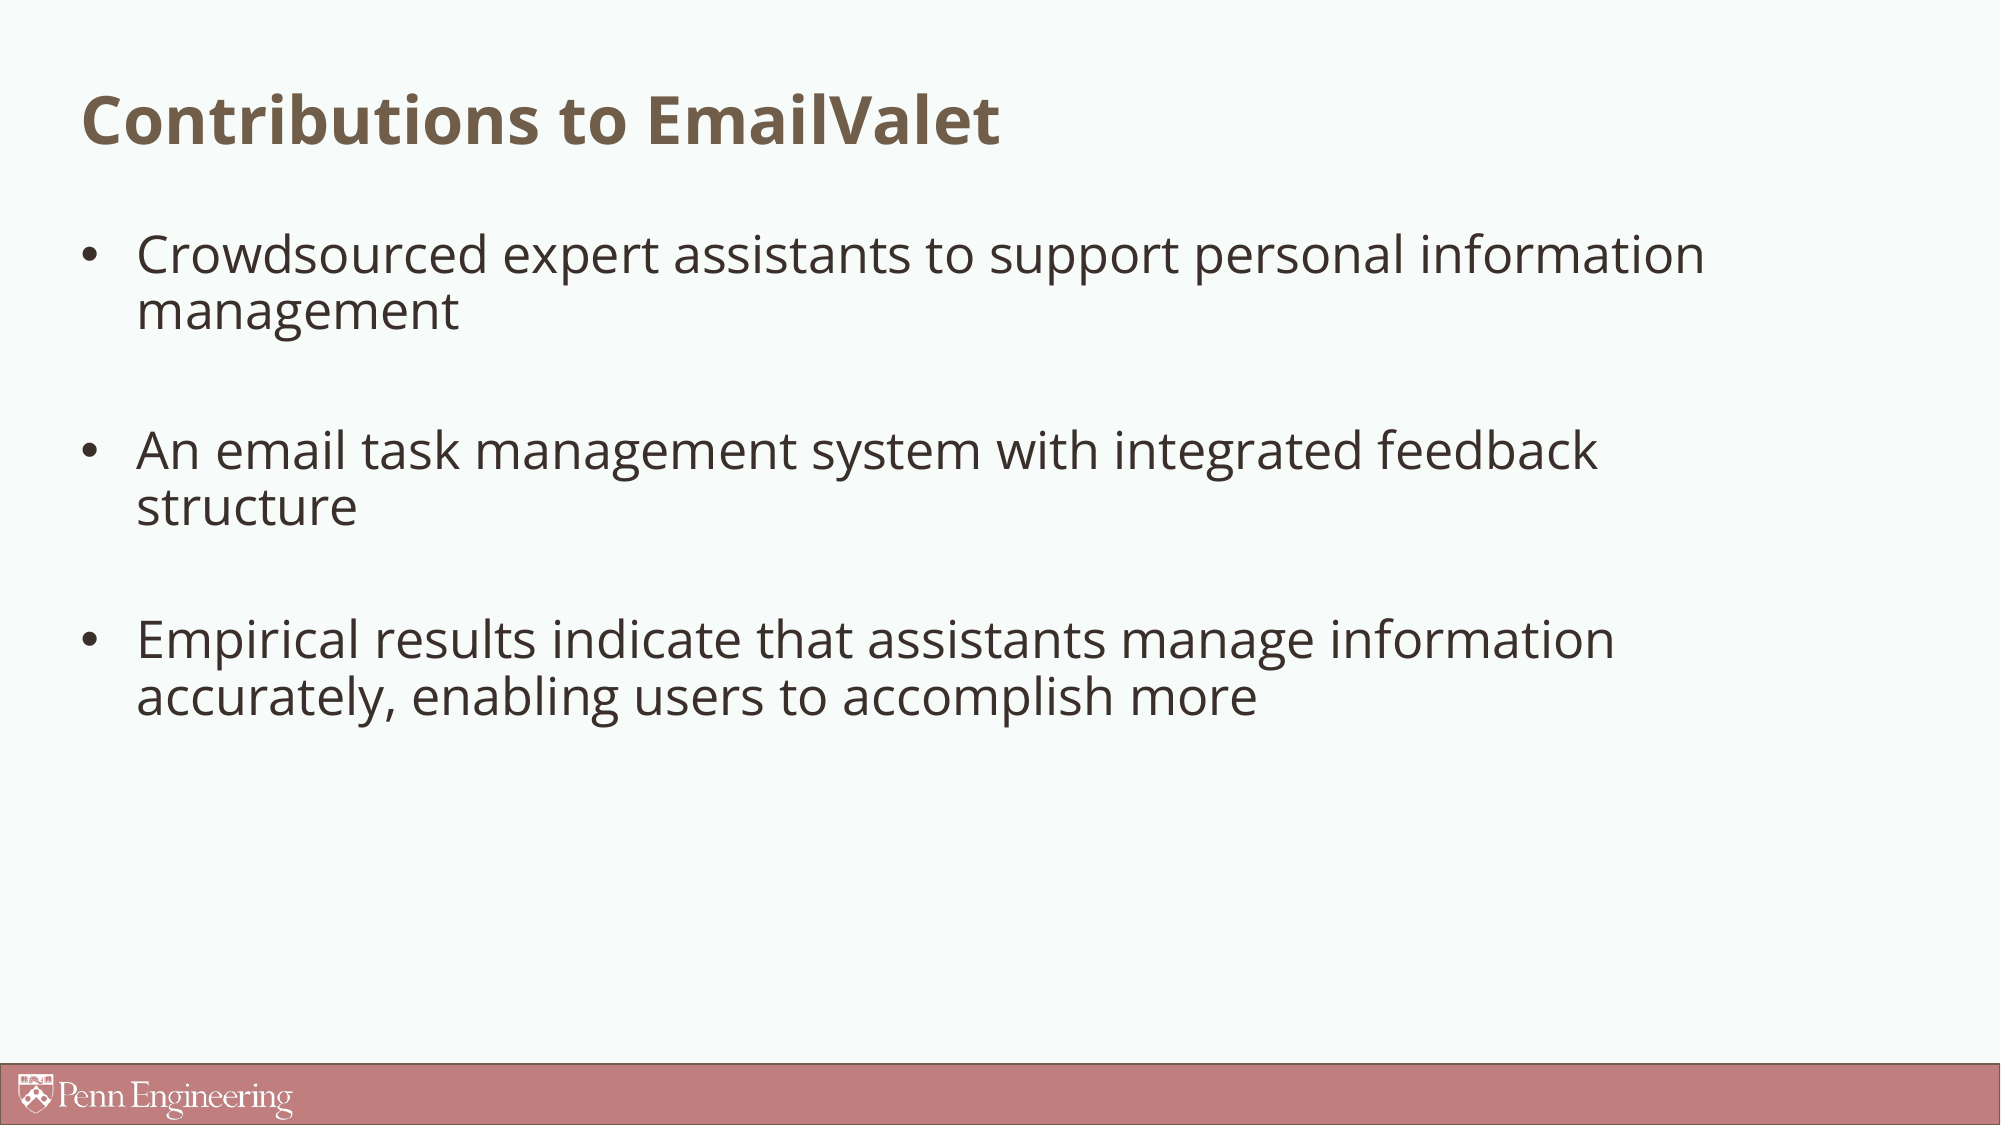

# Contributions to EmailValet
Crowdsourced expert assistants to support personal information management
An email task management system with integrated feedback structure
Empirical results indicate that assistants manage information accurately, enabling users to accomplish more